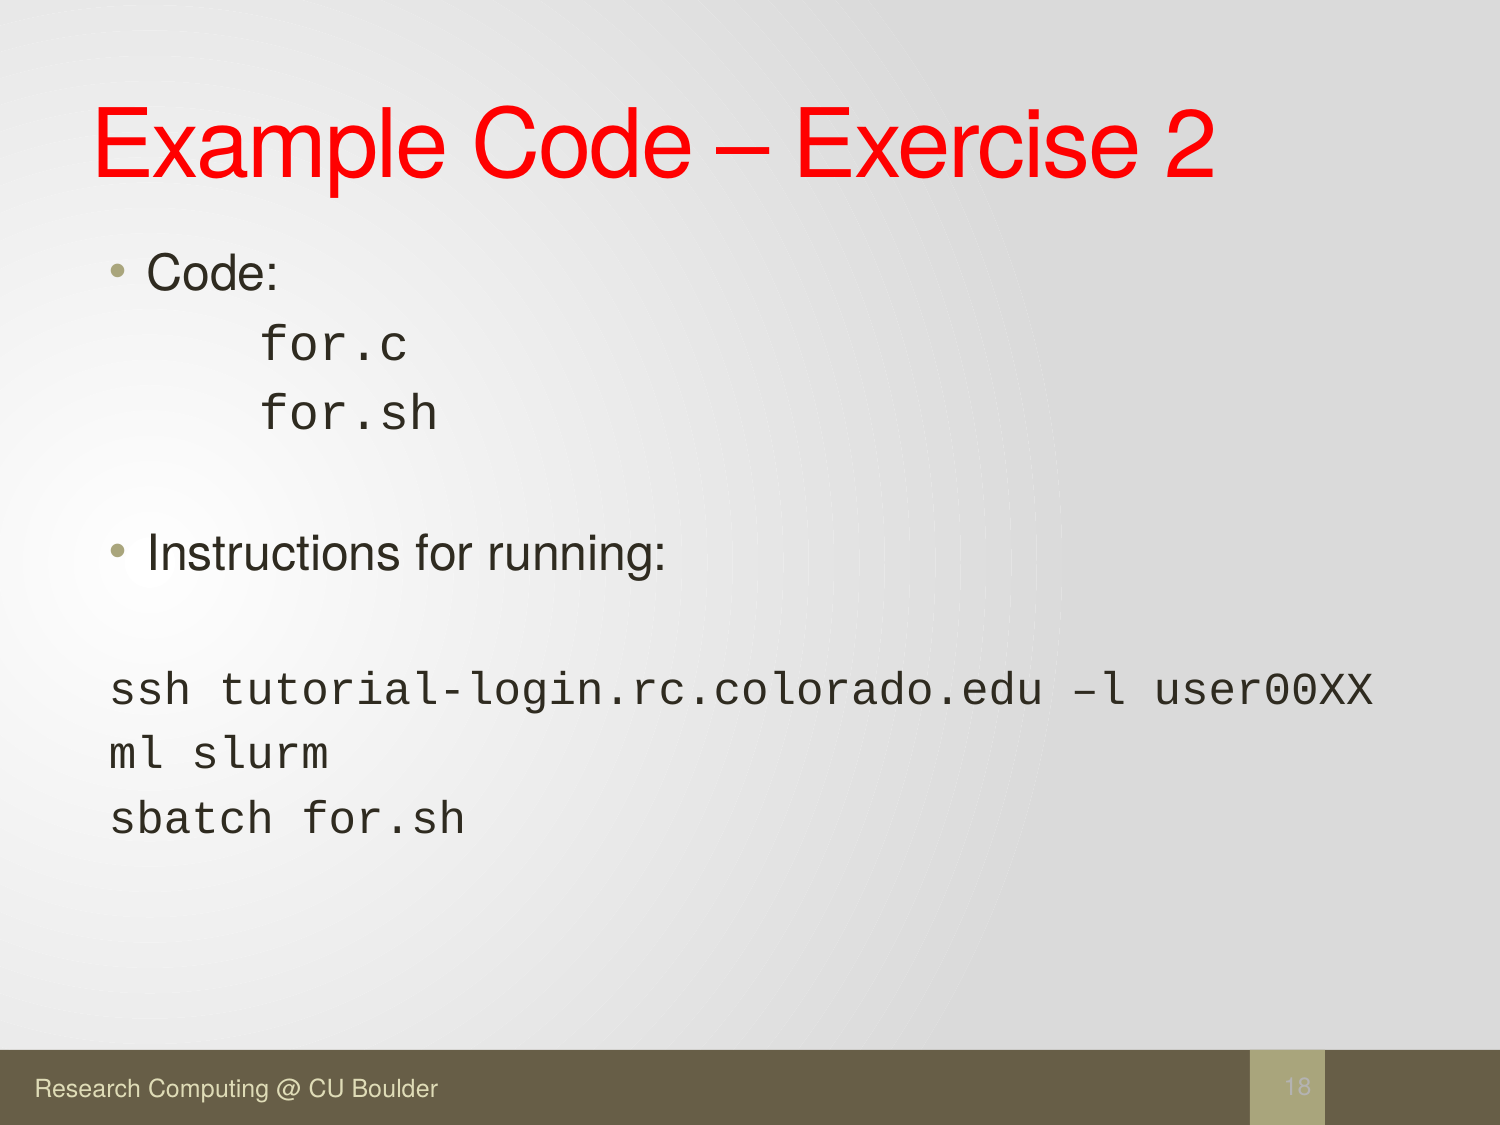

# Example Code – Exercise 2
Code:
	for.c
	for.sh

Instructions for running:

ssh tutorial-login.rc.colorado.edu –l user00XX
ml slurm
sbatch for.sh

18